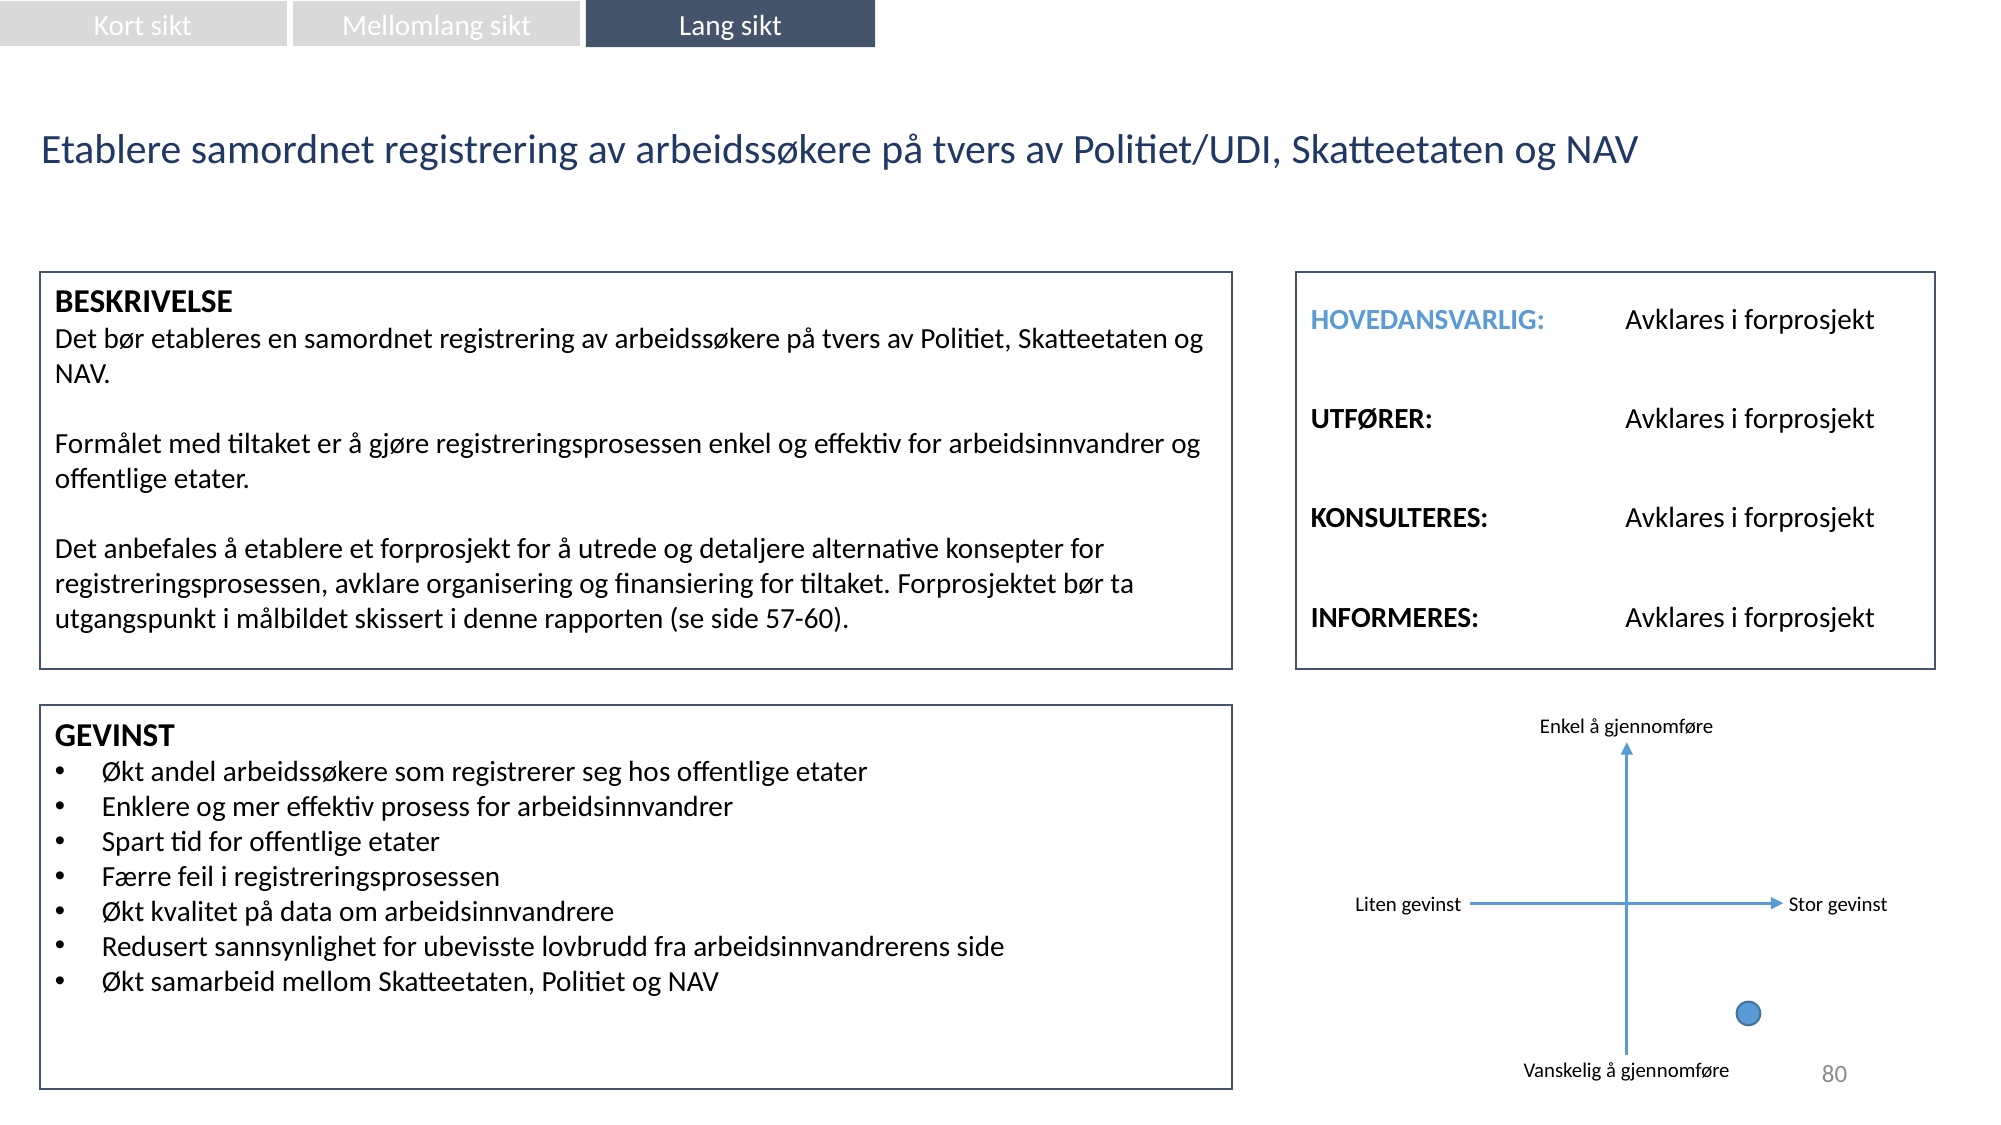

Kort sikt
Mellomlang sikt
Lang sikt
Etablere samordnet registrering av arbeidssøkere på tvers av Politiet/UDI, Skatteetaten og NAV
| HOVEDANSVARLIG: | Avklares i forprosjekt |
| --- | --- |
| UTFØRER: | Avklares i forprosjekt |
| KONSULTERES: | Avklares i forprosjekt |
| INFORMERES: | Avklares i forprosjekt |
BESKRIVELSE
Det bør etableres en samordnet registrering av arbeidssøkere på tvers av Politiet, Skatteetaten og NAV.

Formålet med tiltaket er å gjøre registreringsprosessen enkel og effektiv for arbeidsinnvandrer og offentlige etater.

Det anbefales å etablere et forprosjekt for å utrede og detaljere alternative konsepter for registreringsprosessen, avklare organisering og finansiering for tiltaket. Forprosjektet bør ta utgangspunkt i målbildet skissert i denne rapporten (se side 57-60).

Enkel å gjennomføre
GEVINST
Økt andel arbeidssøkere som registrerer seg hos offentlige etater
Enklere og mer effektiv prosess for arbeidsinnvandrer
Spart tid for offentlige etater
Færre feil i registreringsprosessen
Økt kvalitet på data om arbeidsinnvandrere
Redusert sannsynlighet for ubevisste lovbrudd fra arbeidsinnvandrerens side
Økt samarbeid mellom Skatteetaten, Politiet og NAV

Liten gevinst
Stor gevinst

80
Vanskelig å gjennomføre